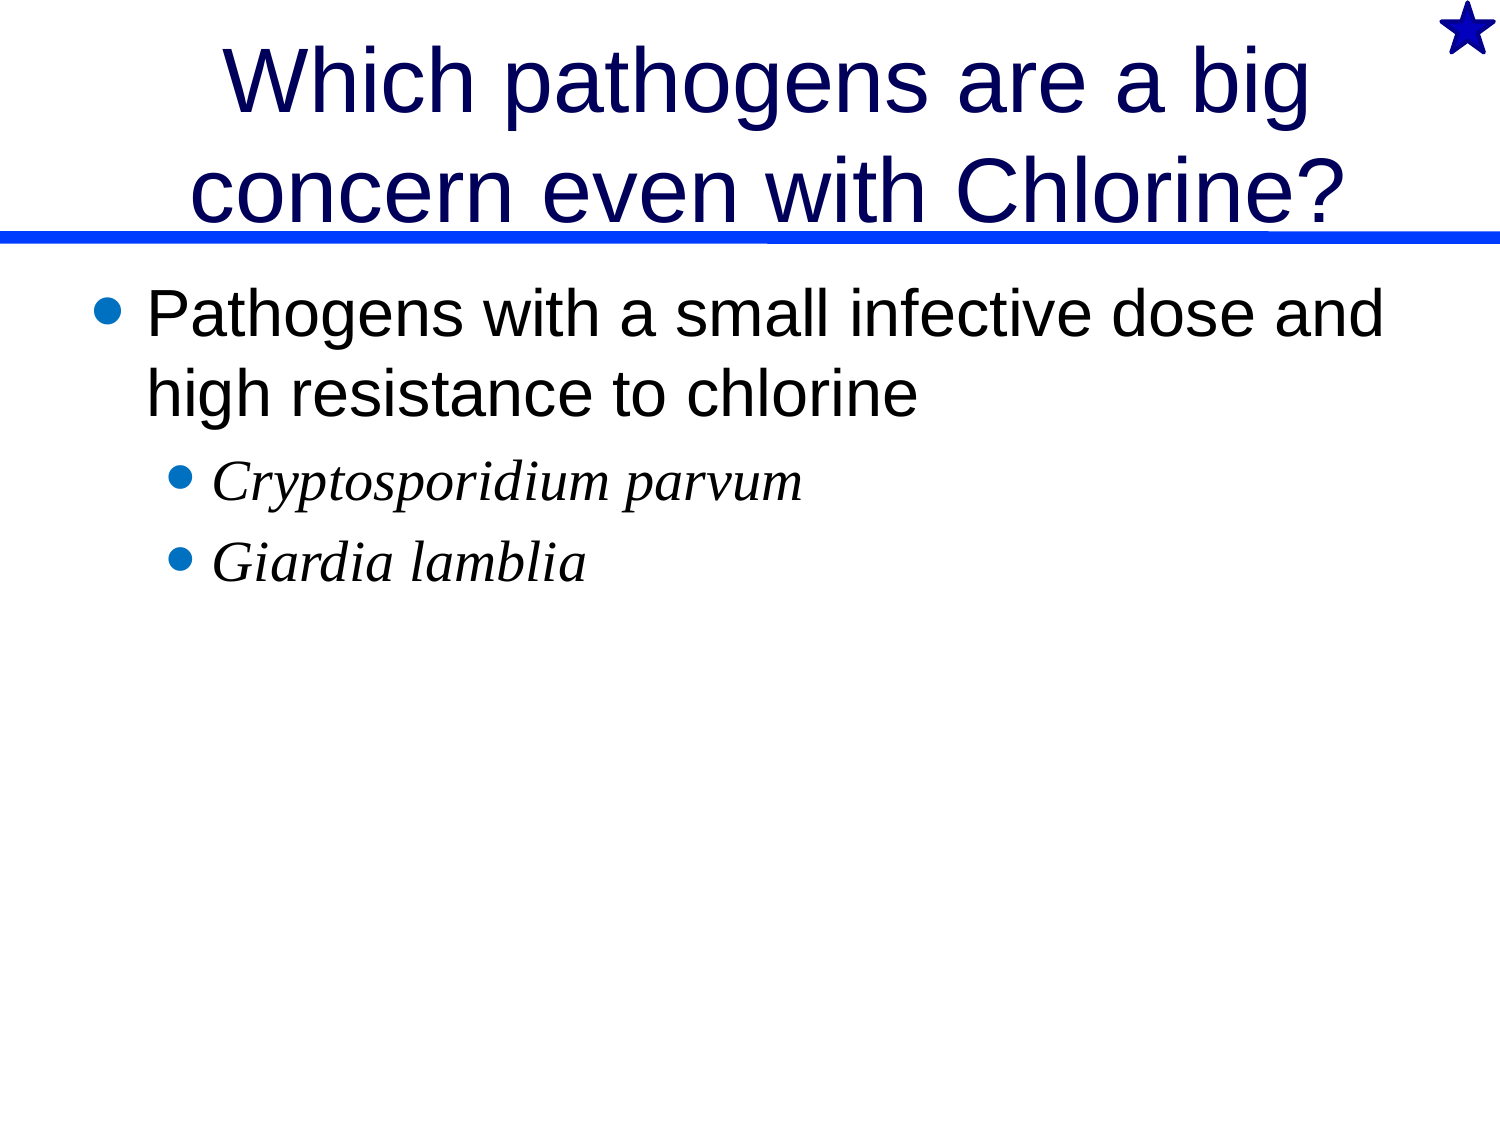

# Which pathogens are a big concern even with Chlorine?
Pathogens with a small infective dose and high resistance to chlorine
Cryptosporidium parvum
Giardia lamblia